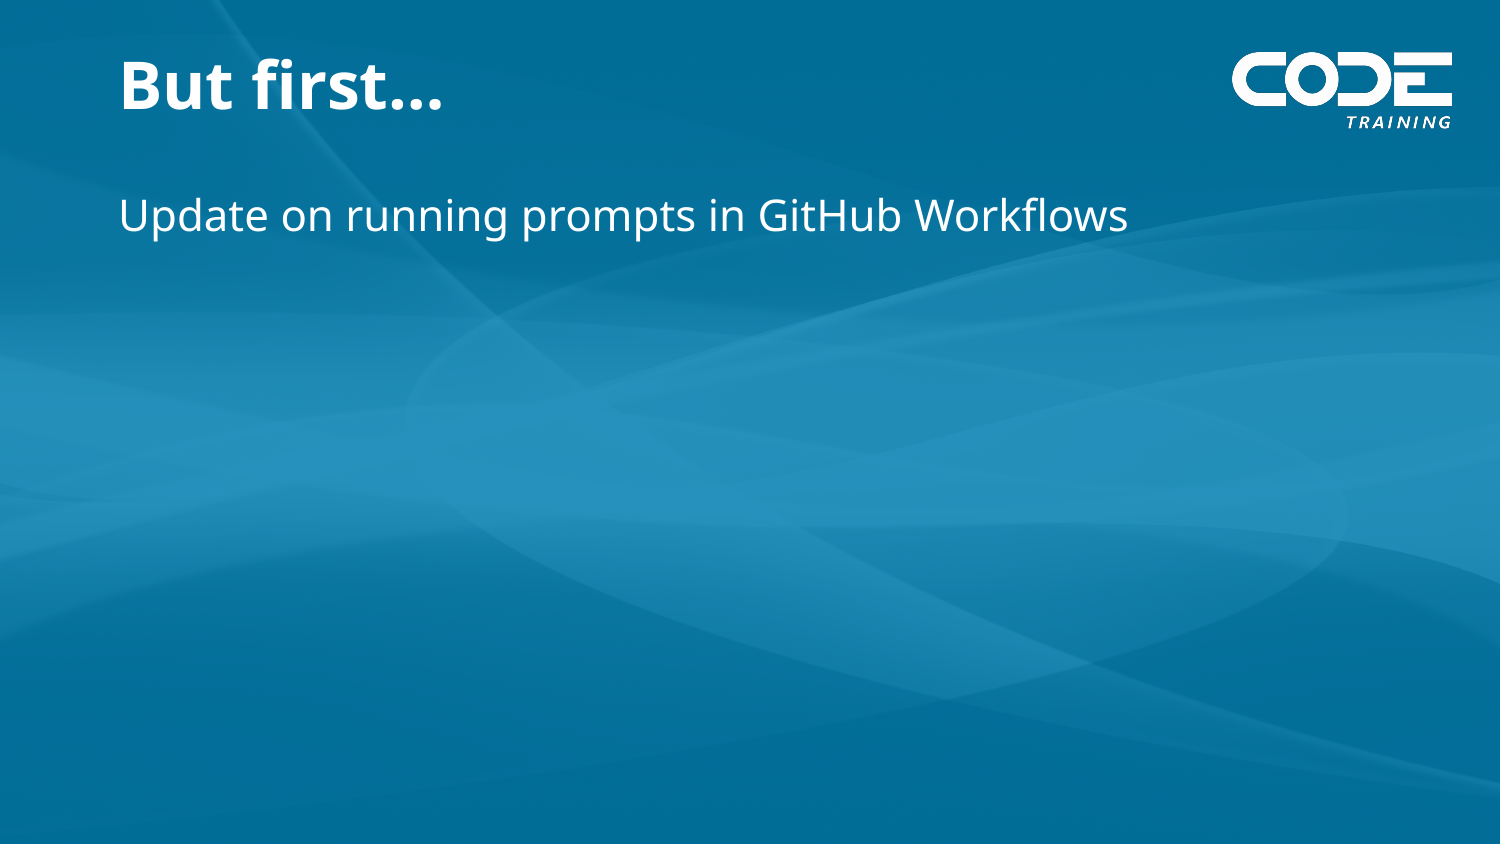

# But first…
Update on running prompts in GitHub Workflows